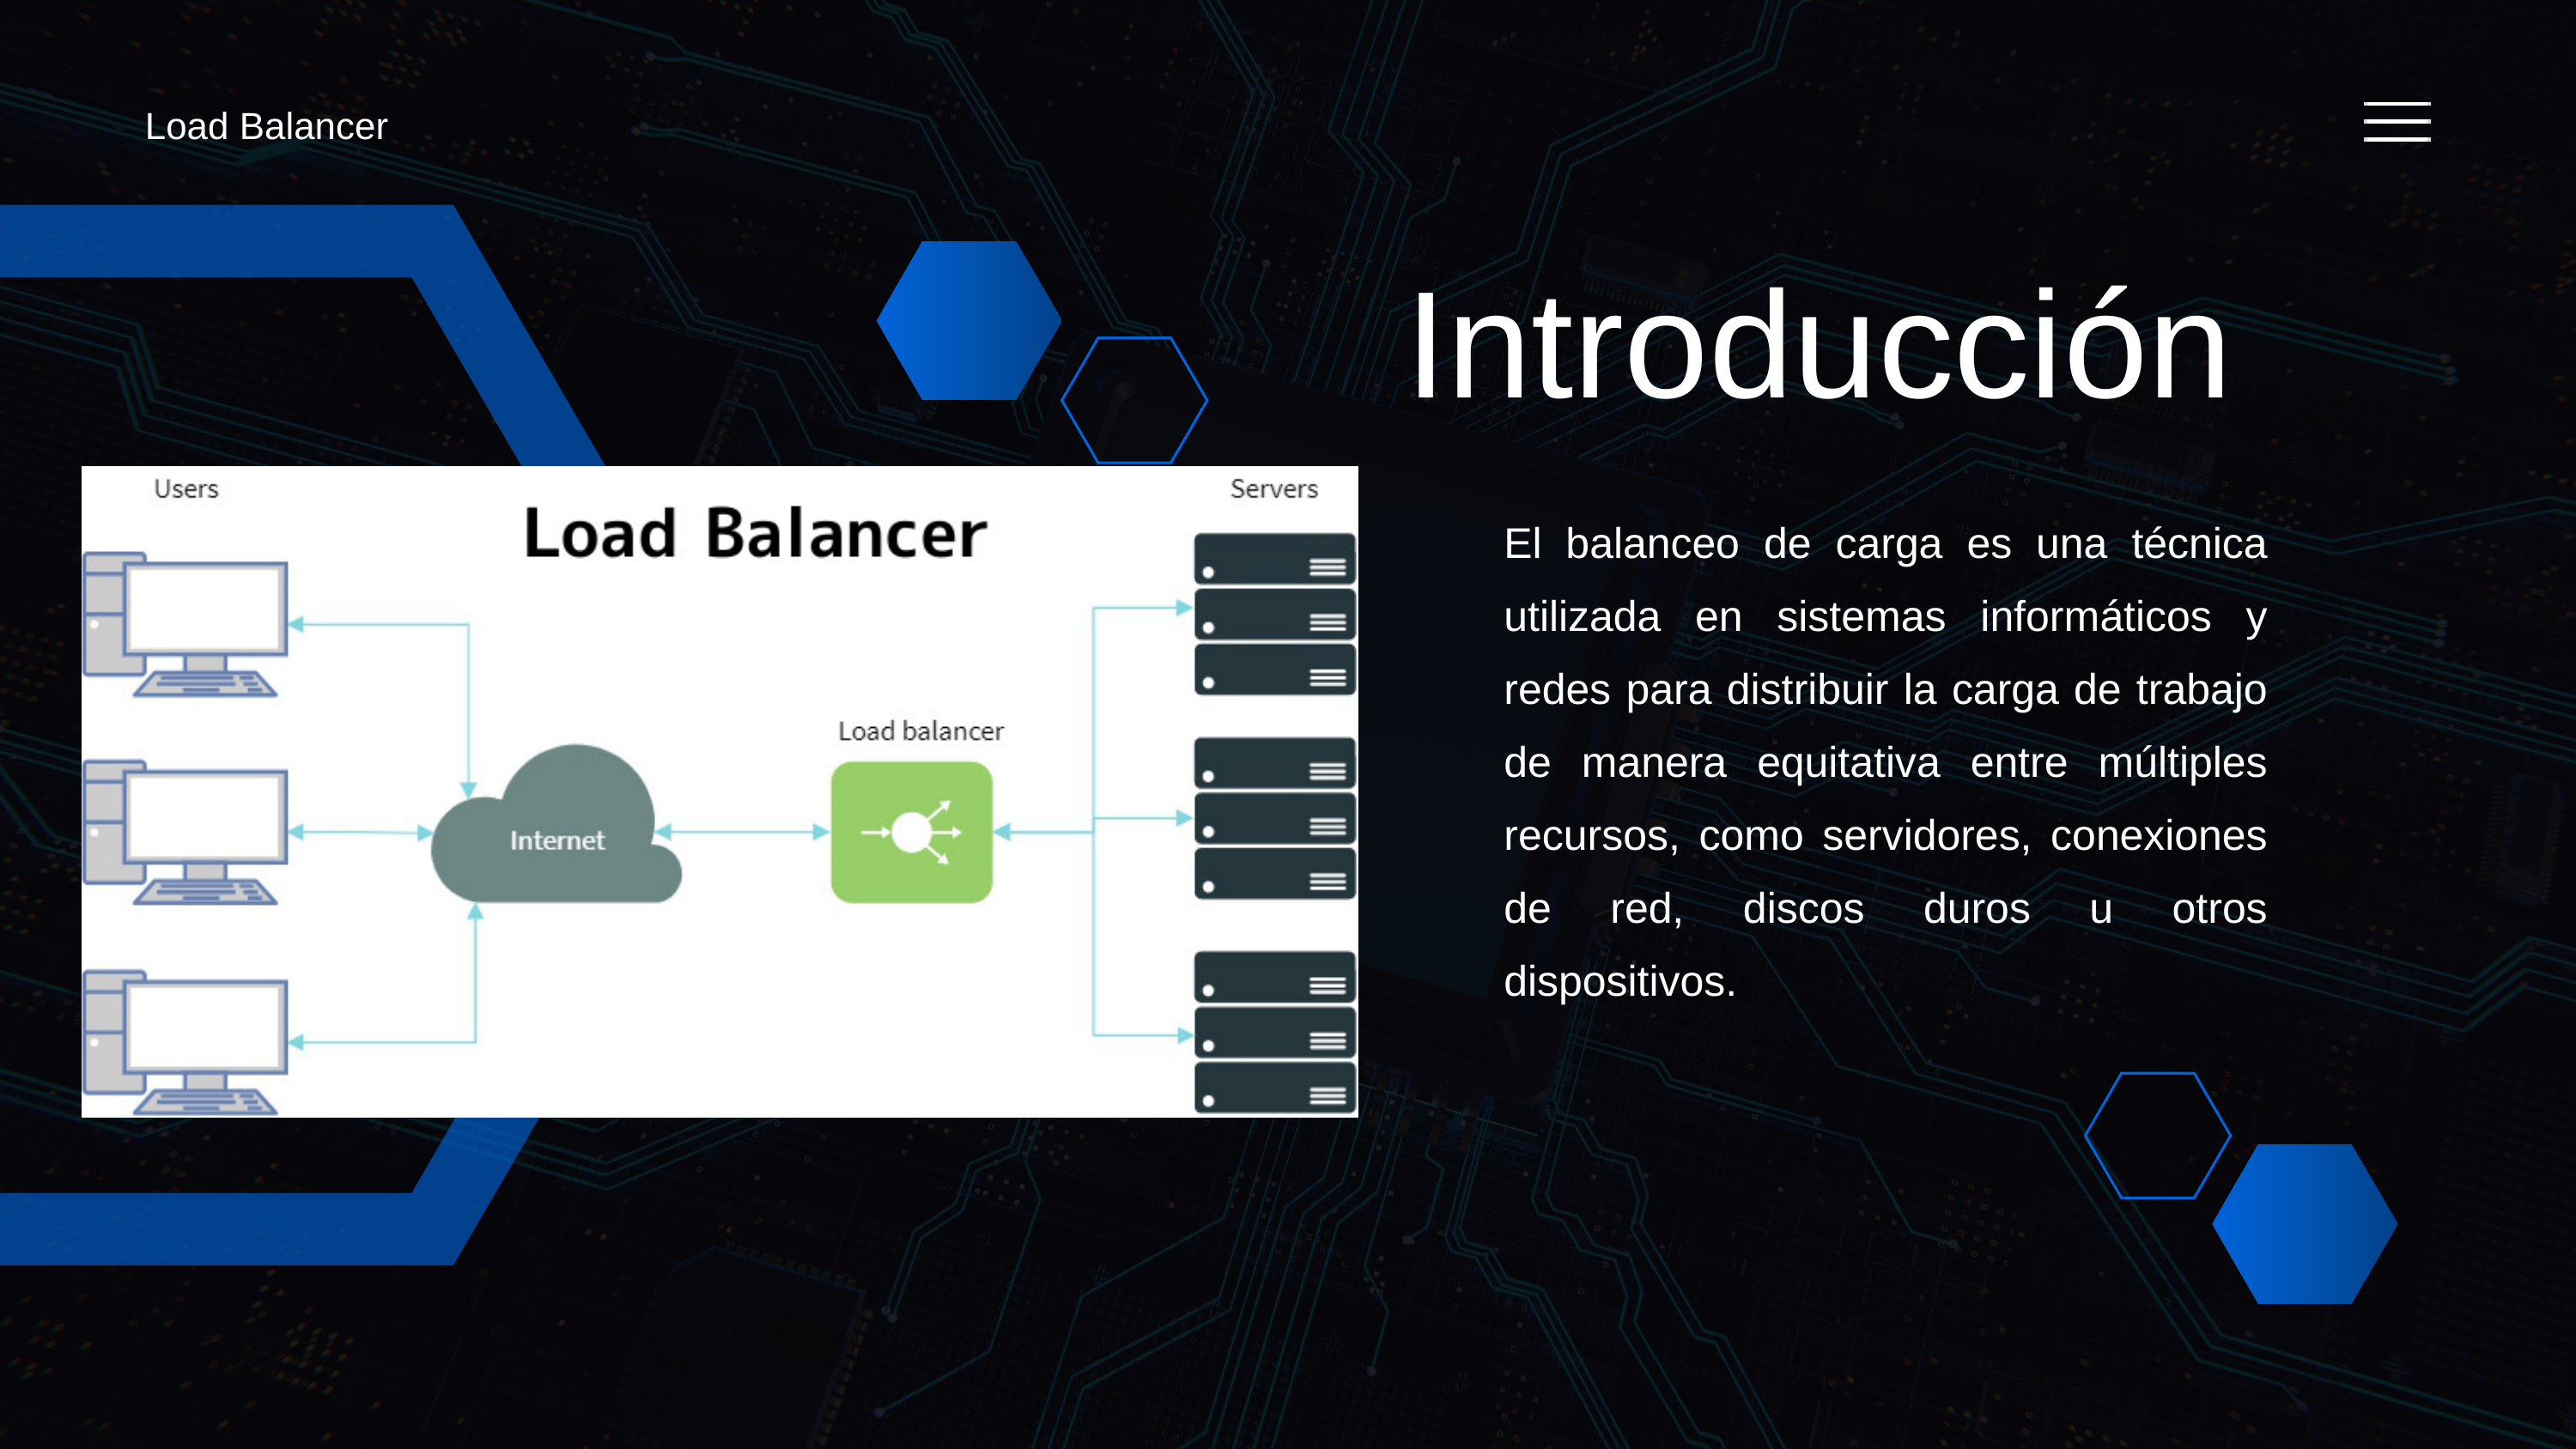

Load Balancer

Introducción

El balanceo de carga es una técnica utilizada en sistemas informáticos y redes para distribuir la carga de trabajo de manera equitativa entre múltiples recursos, como servidores, conexiones de red, discos duros u otros dispositivos.